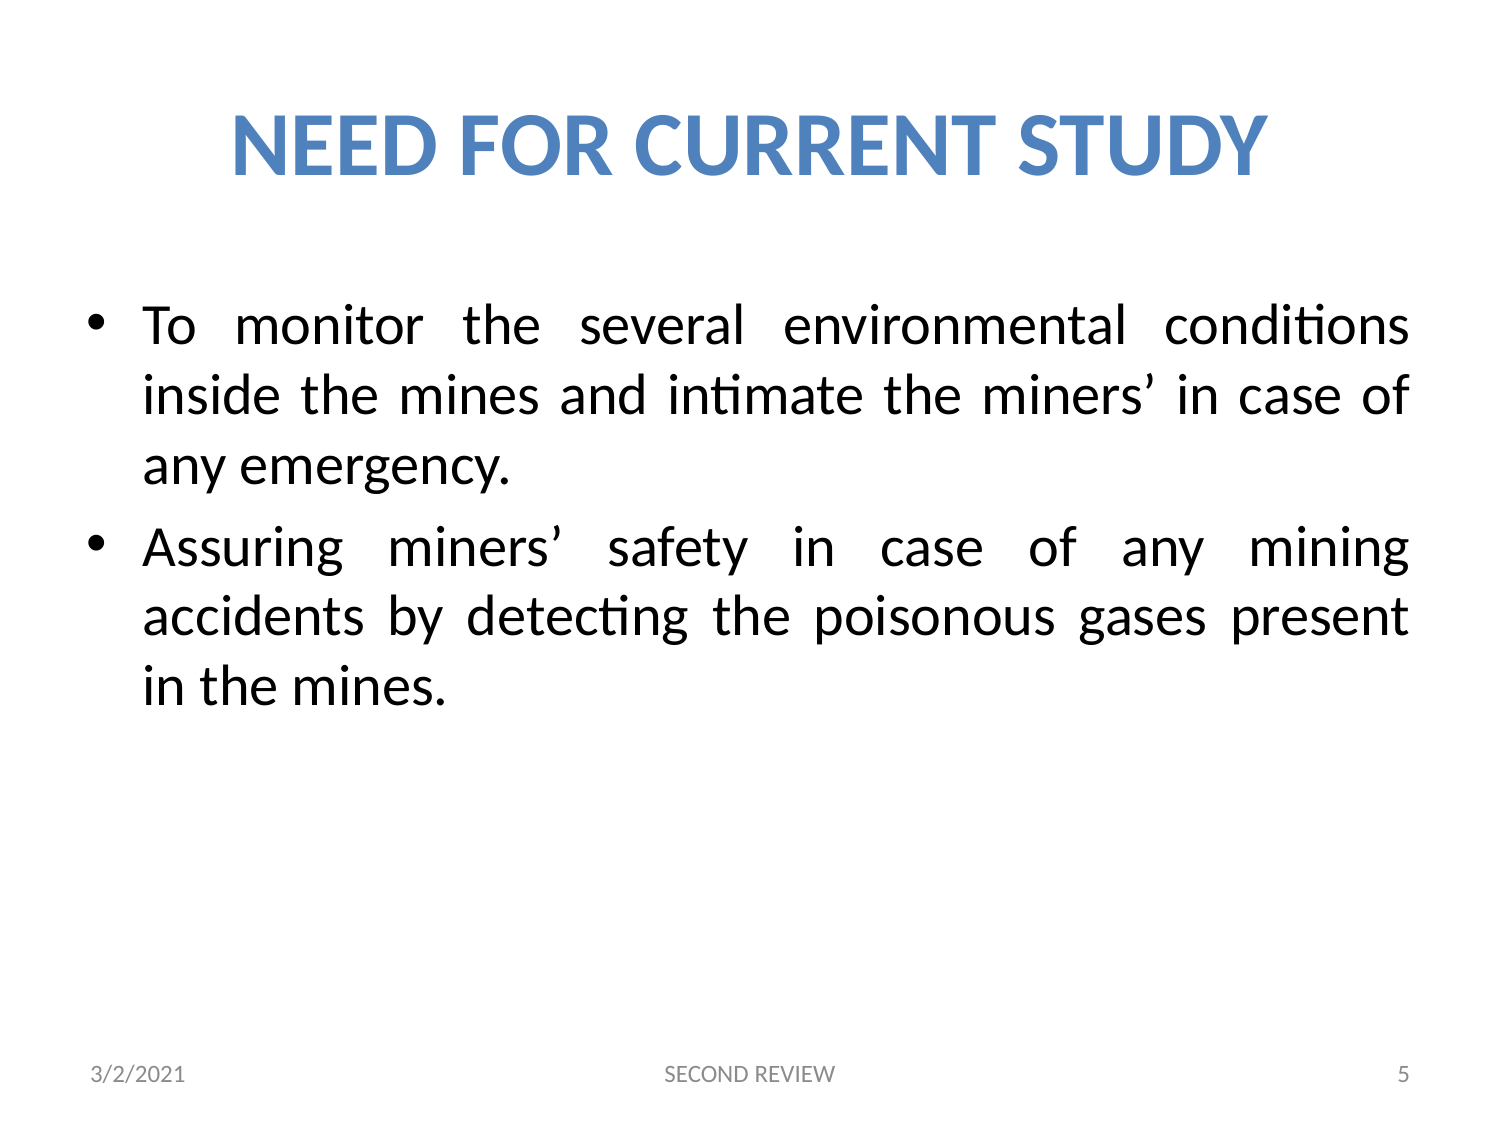

# NEED FOR CURRENT STUDY
To monitor the several environmental conditions inside the mines and intimate the miners’ in case of any emergency.
Assuring miners’ safety in case of any mining accidents by detecting the poisonous gases present in the mines.

3/2/2021
SECOND REVIEW
5